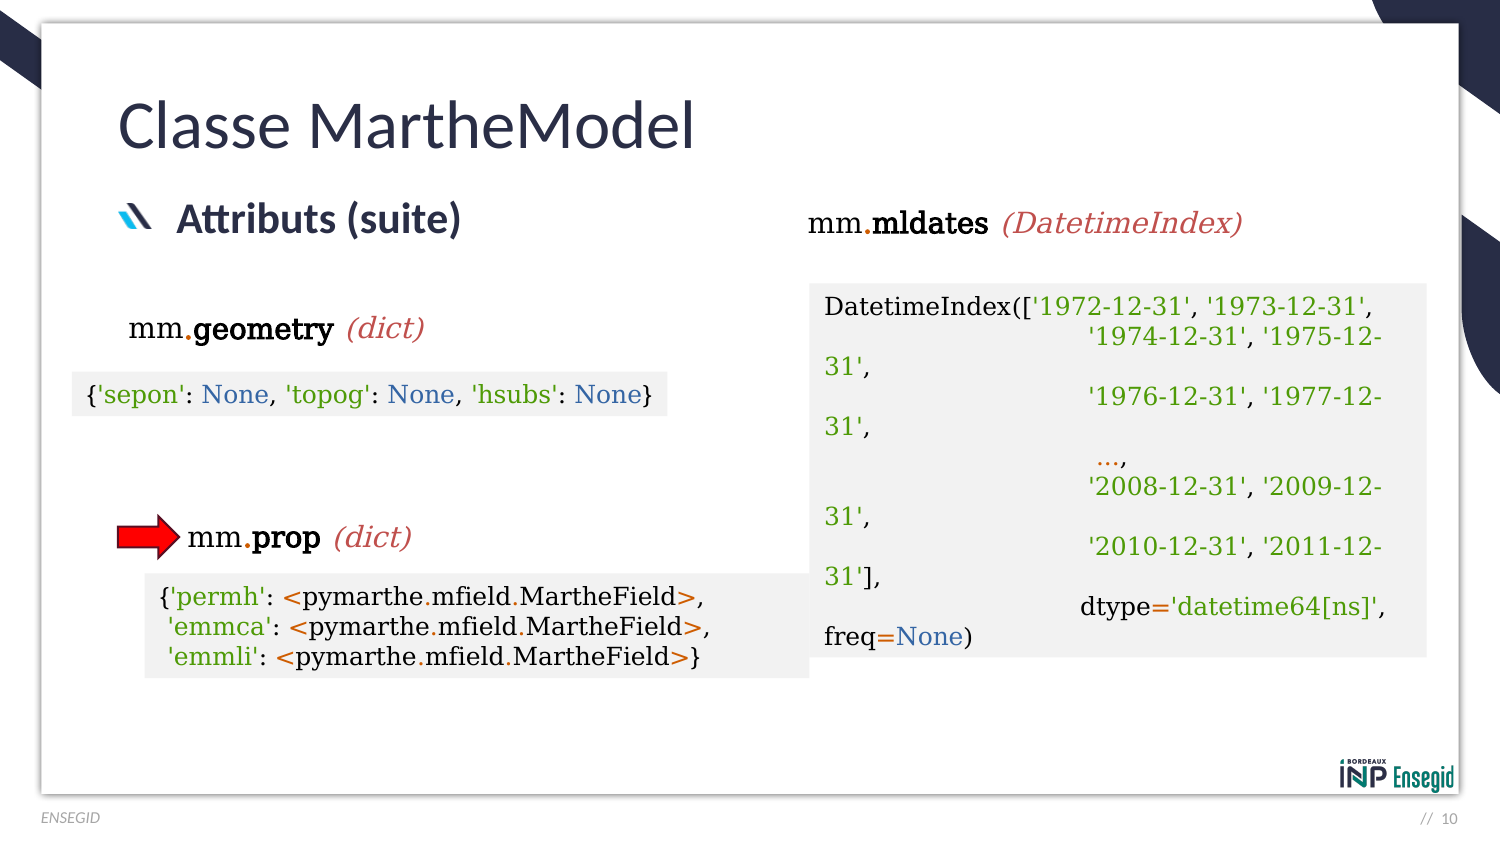

# Classe MartheModel
Attributs (suite)
mm.mldates (DatetimeIndex)
DatetimeIndex(['1972-12-31', '1973-12-31',
                                 '1974-12-31', '1975-12-31',
                                 '1976-12-31', '1977-12-31',
                                  ...,
                                 '2008-12-31', '2009-12-31',
                                 '2010-12-31', '2011-12-31'],
                                dtype='datetime64[ns]', freq=None)
mm.geometry (dict)
{'sepon': None, 'topog': None, 'hsubs': None}

mm.prop (dict)
{'permh': <pymarthe.mfield.MartheField>,
 'emmca': <pymarthe.mfield.MartheField>,
 'emmli': <pymarthe.mfield.MartheField>}